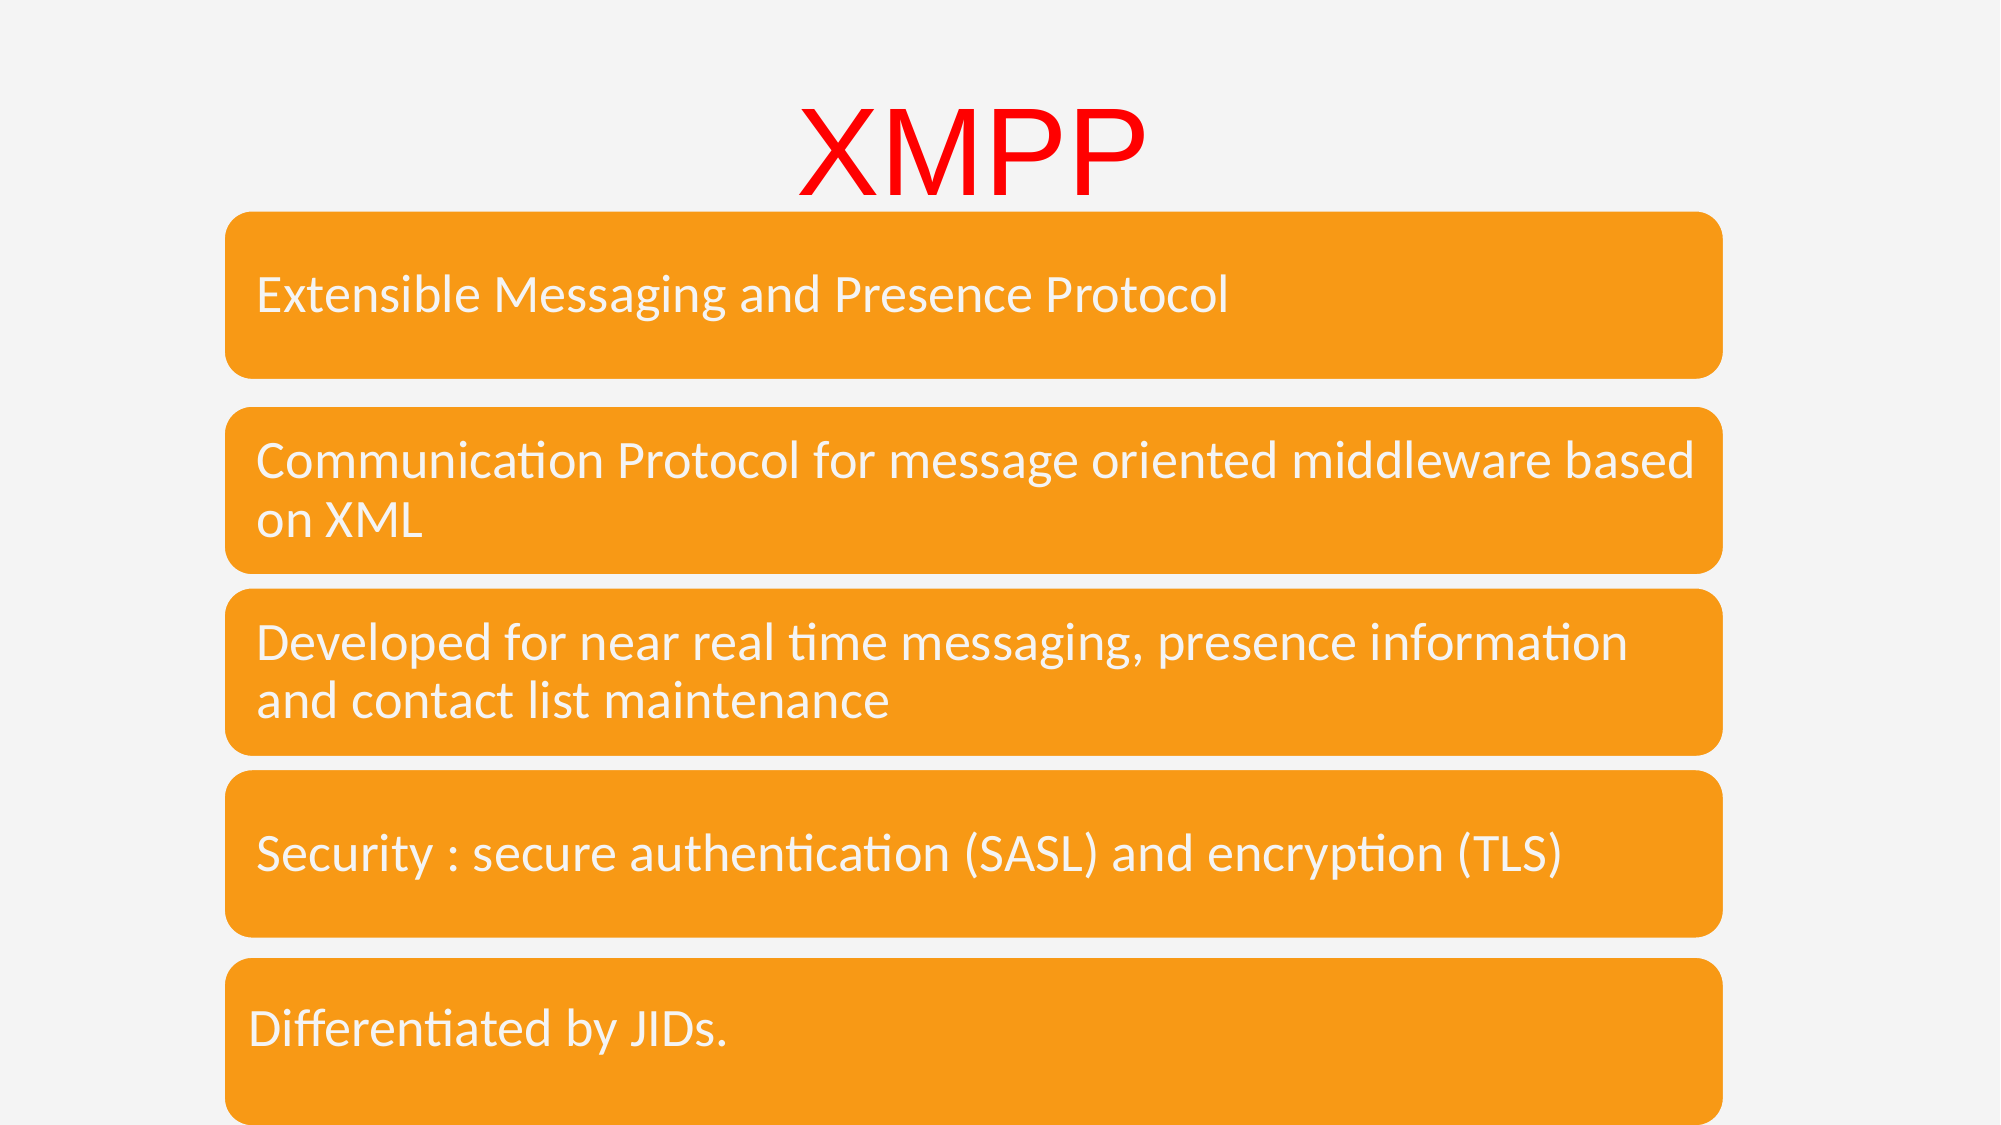

# XMPP
Extensible Messaging and Presence Protocol
Communication Protocol for message oriented middleware based on XML
Developed for near real time messaging, presence information and contact list maintenance
Security : secure authentication (SASL) and encryption (TLS)
Differentiated by JIDs.